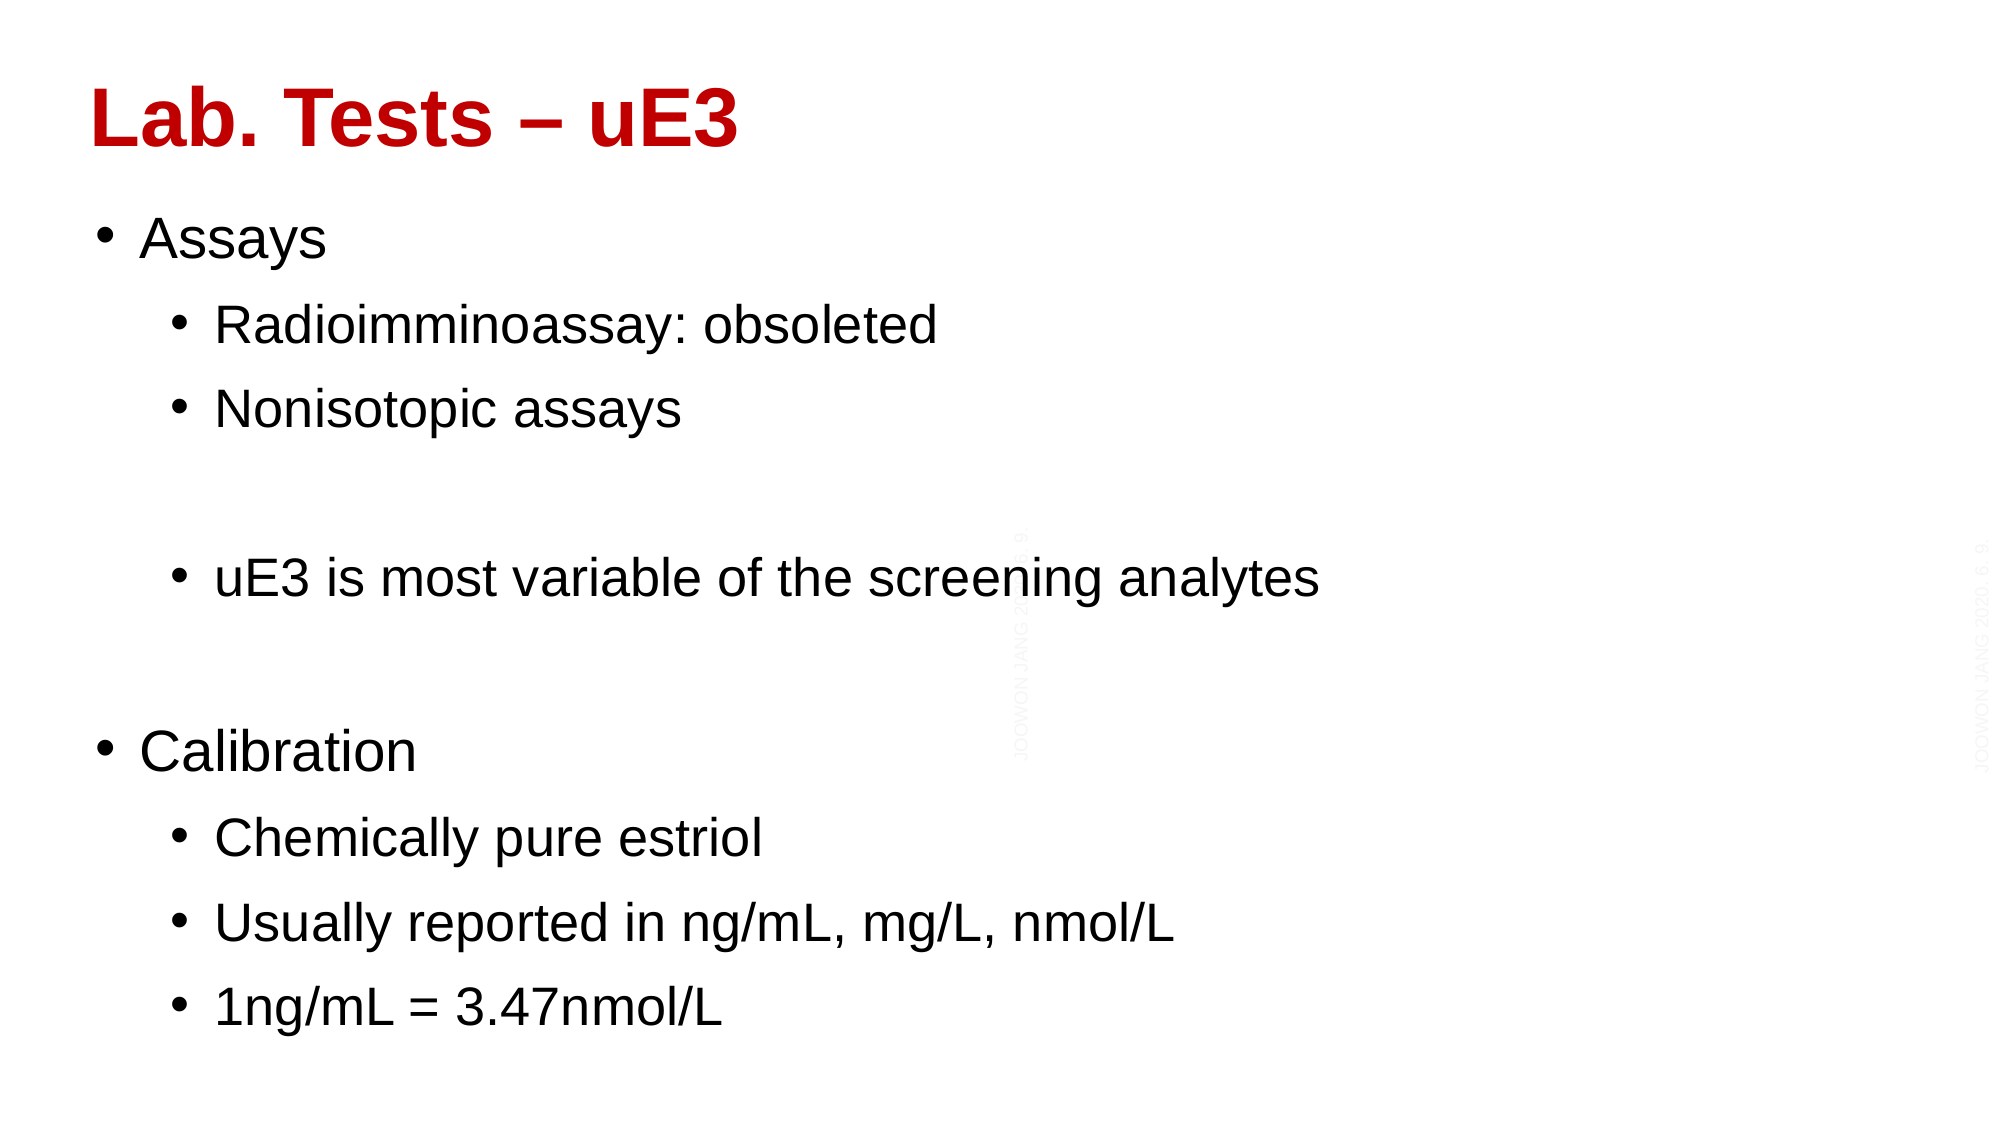

Lab. Tests – uE3
Assays
Radioimminoassay: obsoleted
Nonisotopic assays

uE3 is most variable of the screening analytes

Calibration
Chemically pure estriol
Usually reported in ng/mL, mg/L, nmol/L
1ng/mL = 3.47nmol/L